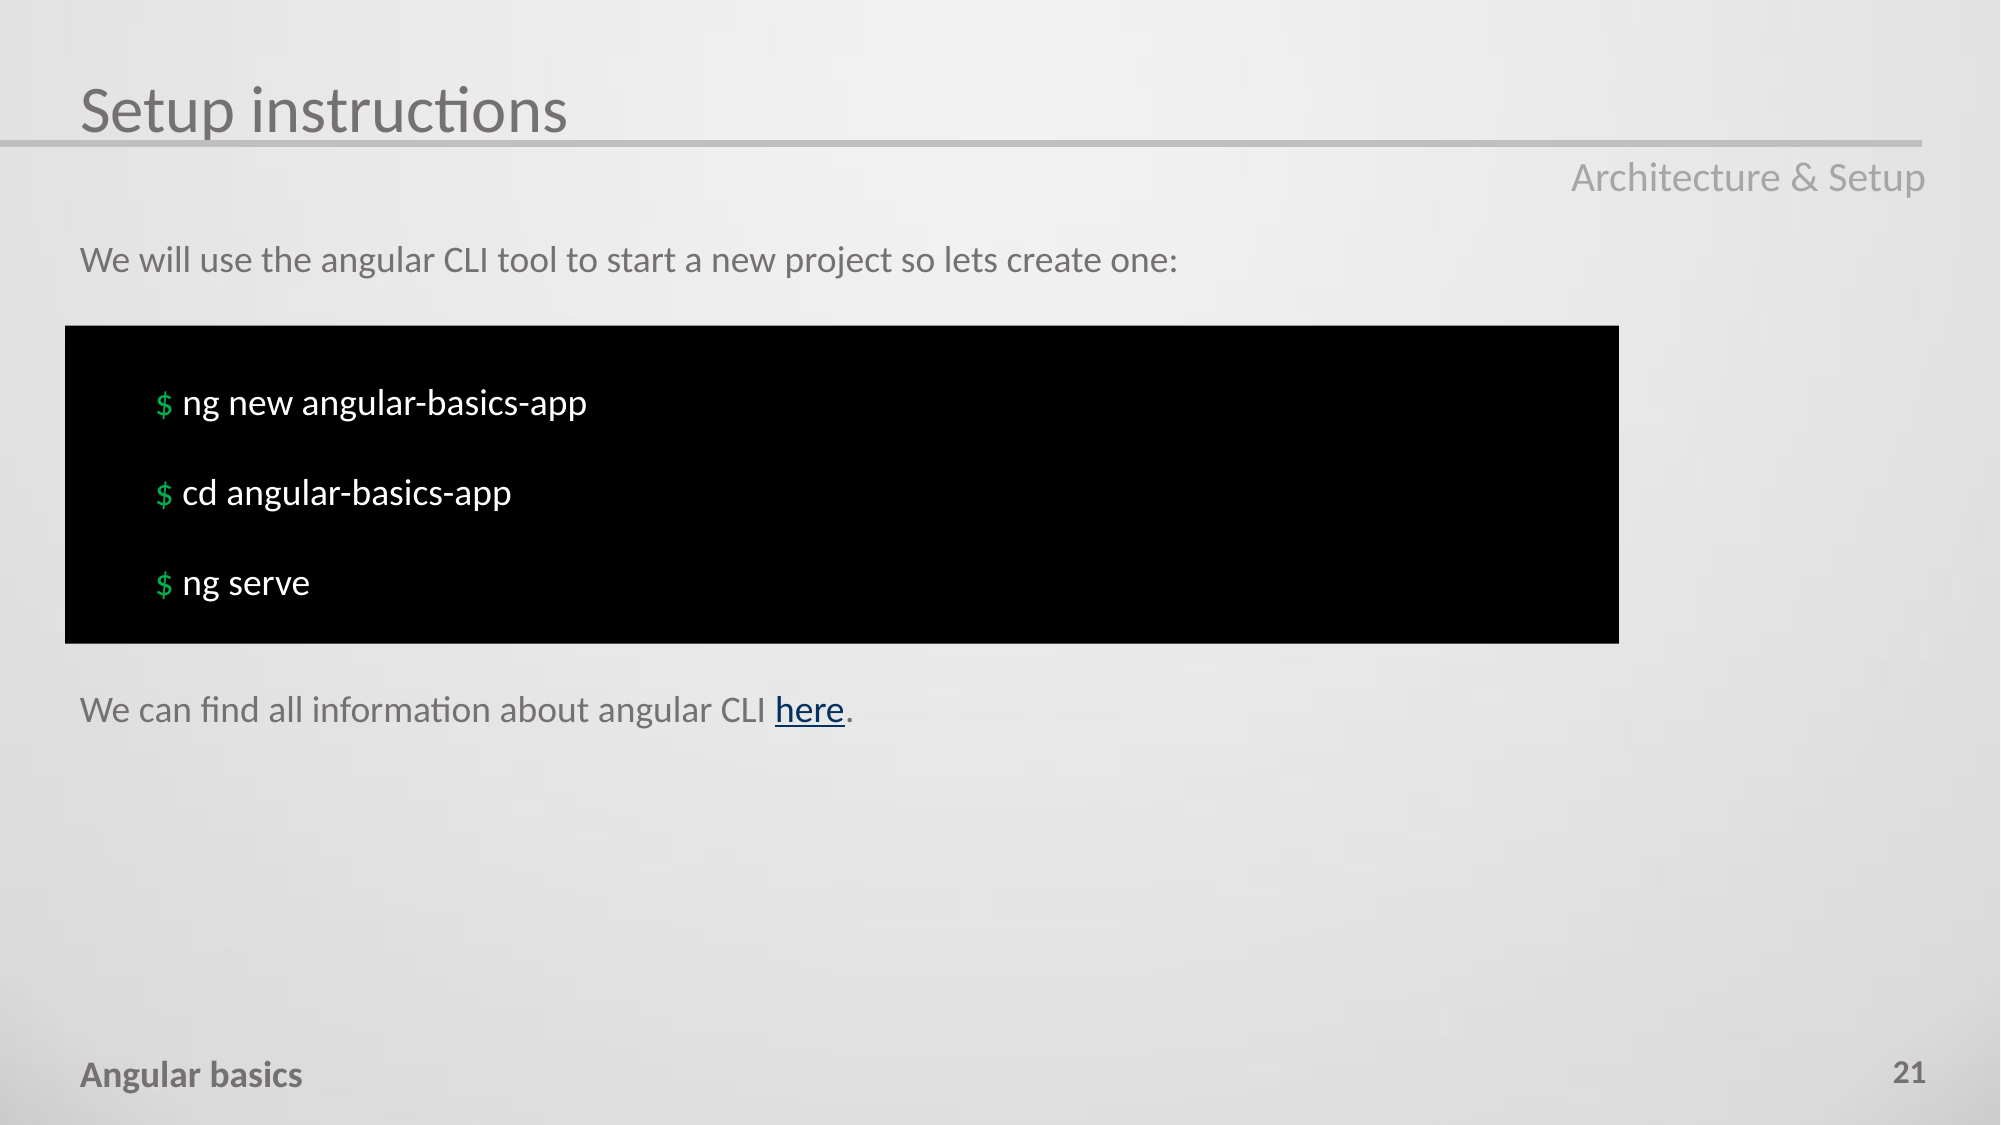

Setup instructions
Architecture & Setup
We will use the angular CLI tool to start a new project so lets create one:

We can find all information about angular CLI here.

$ ng new angular-basics-app

$ cd angular-basics-app

$ ng serve
21
Angular basics